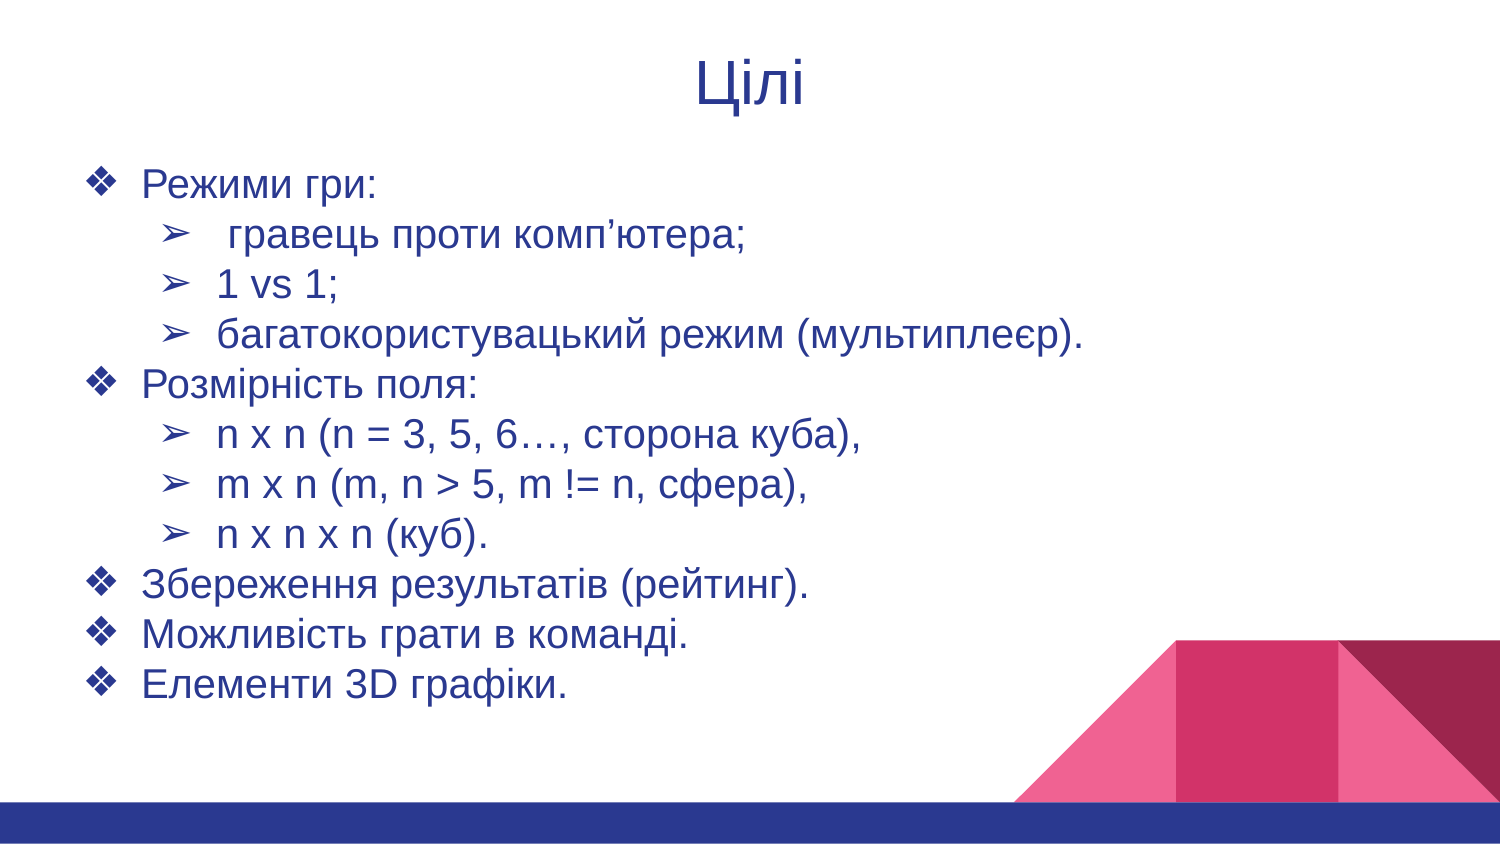

# Цілі
Режими гри:
 гравець проти комп’ютера;
1 vs 1;
багатокористувацький режим (мультиплеєр).
Розмірність поля:
n х n (n = 3, 5, 6…, сторона куба),
m x n (m, n > 5, m != n, сфера),
n x n x n (куб).
Збереження результатів (рейтинг).
Можливість грати в команді.
Елементи 3D графіки.